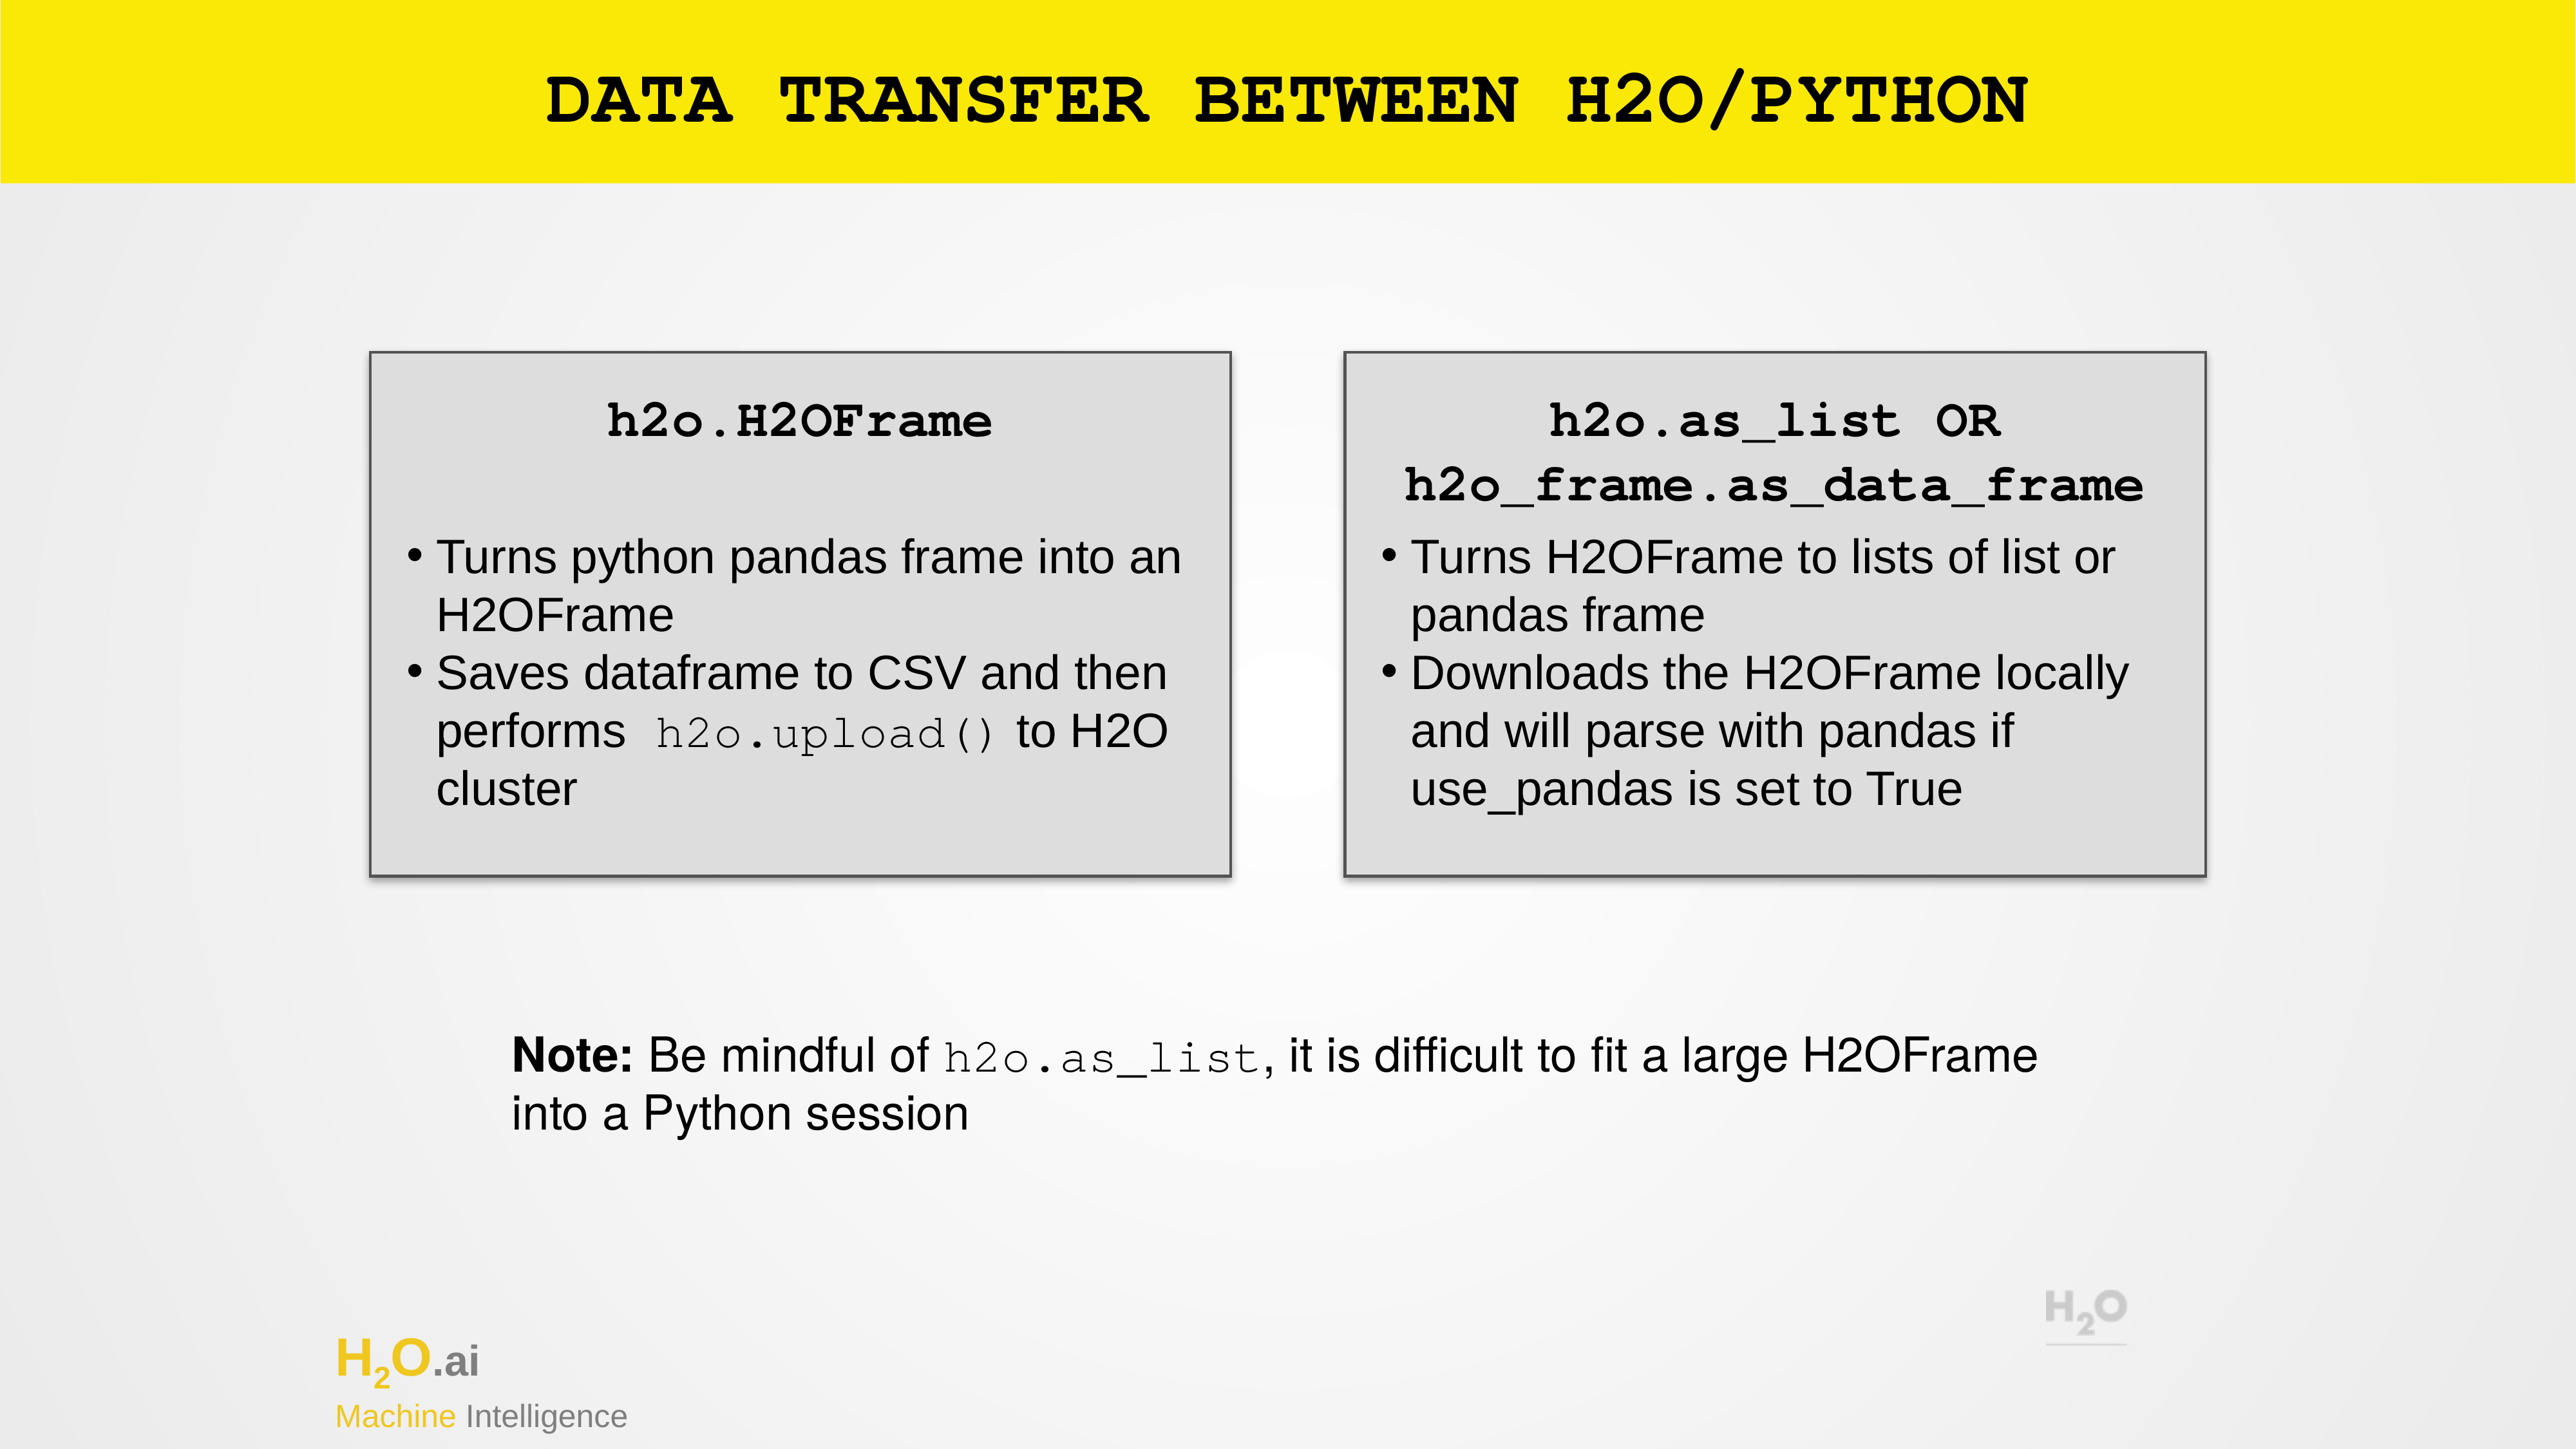

# DATA TRANSFER BETWEEN H2O/PYTHON

h2o.H2OFrame
h2o.as_list OR h2o_frame.as_data_frame
Turns python pandas frame into an H2OFrame
Saves dataframe to CSV and then performs h2o.upload() to H2O cluster
Turns H2OFrame to lists of list or pandas frame
Downloads the H2OFrame locally and will parse with pandas if use_pandas is set to True
Note: Be mindful of h2o.as_list, it is difficult to fit a large H2OFrame into a Python session